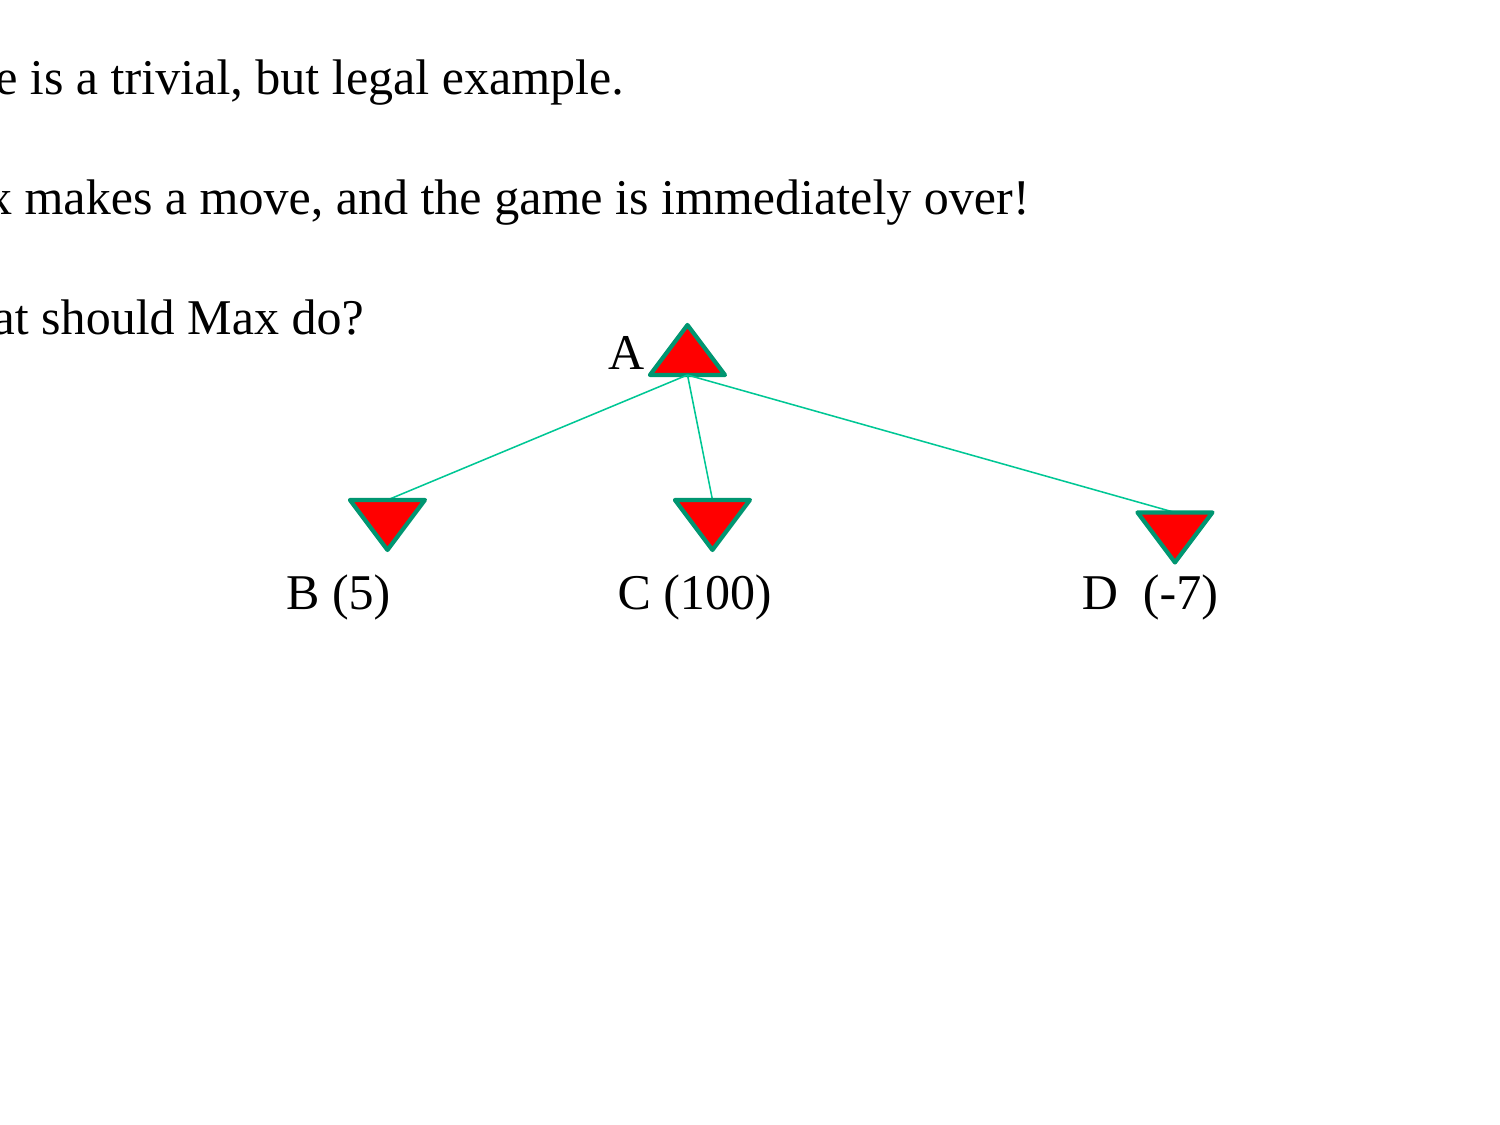

Here is a trivial, but legal example.

Max makes a move, and the game is immediately over!

What should Max do?
A

B (5)
C (100)
D  (-7)